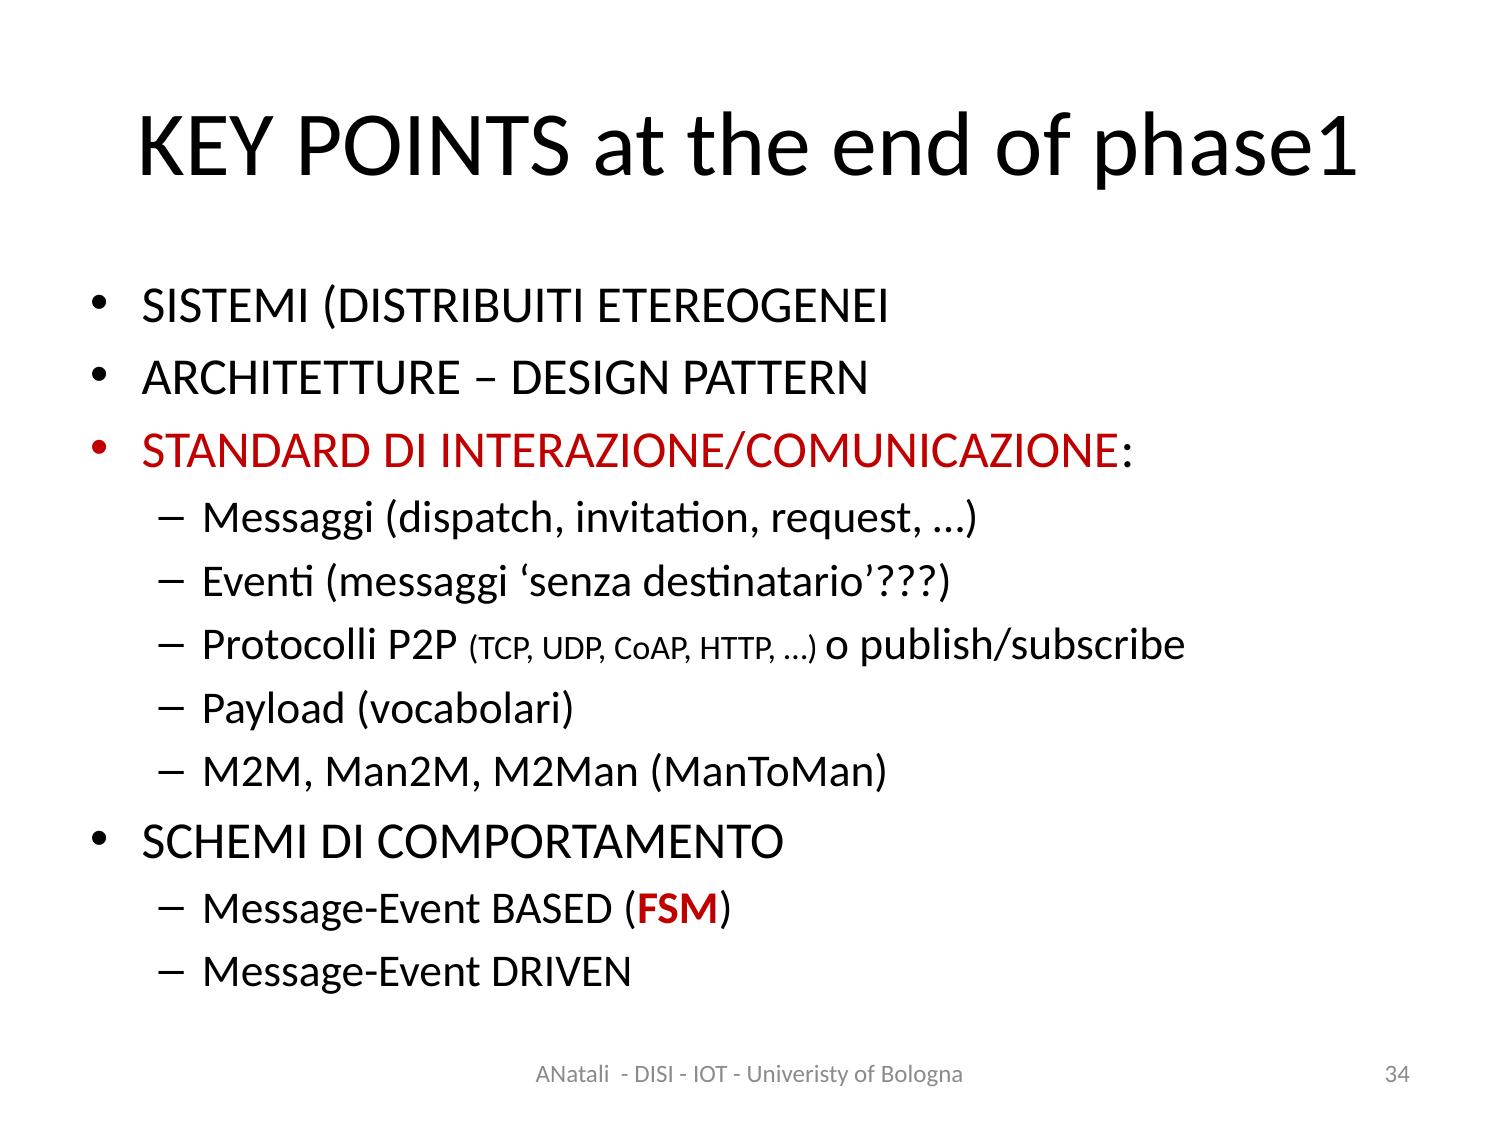

# KEY POINTS at the end of phase1
SISTEMI (DISTRIBUITI ETEREOGENEI
ARCHITETTURE – DESIGN PATTERN
STANDARD DI INTERAZIONE/COMUNICAZIONE:
Messaggi (dispatch, invitation, request, …)
Eventi (messaggi ‘senza destinatario’???)
Protocolli P2P (TCP, UDP, CoAP, HTTP, …) o publish/subscribe
Payload (vocabolari)
M2M, Man2M, M2Man (ManToMan)
SCHEMI DI COMPORTAMENTO
Message-Event BASED (FSM)
Message-Event DRIVEN

ANatali  - DISI - IOT - Univeristy of Bologna
34